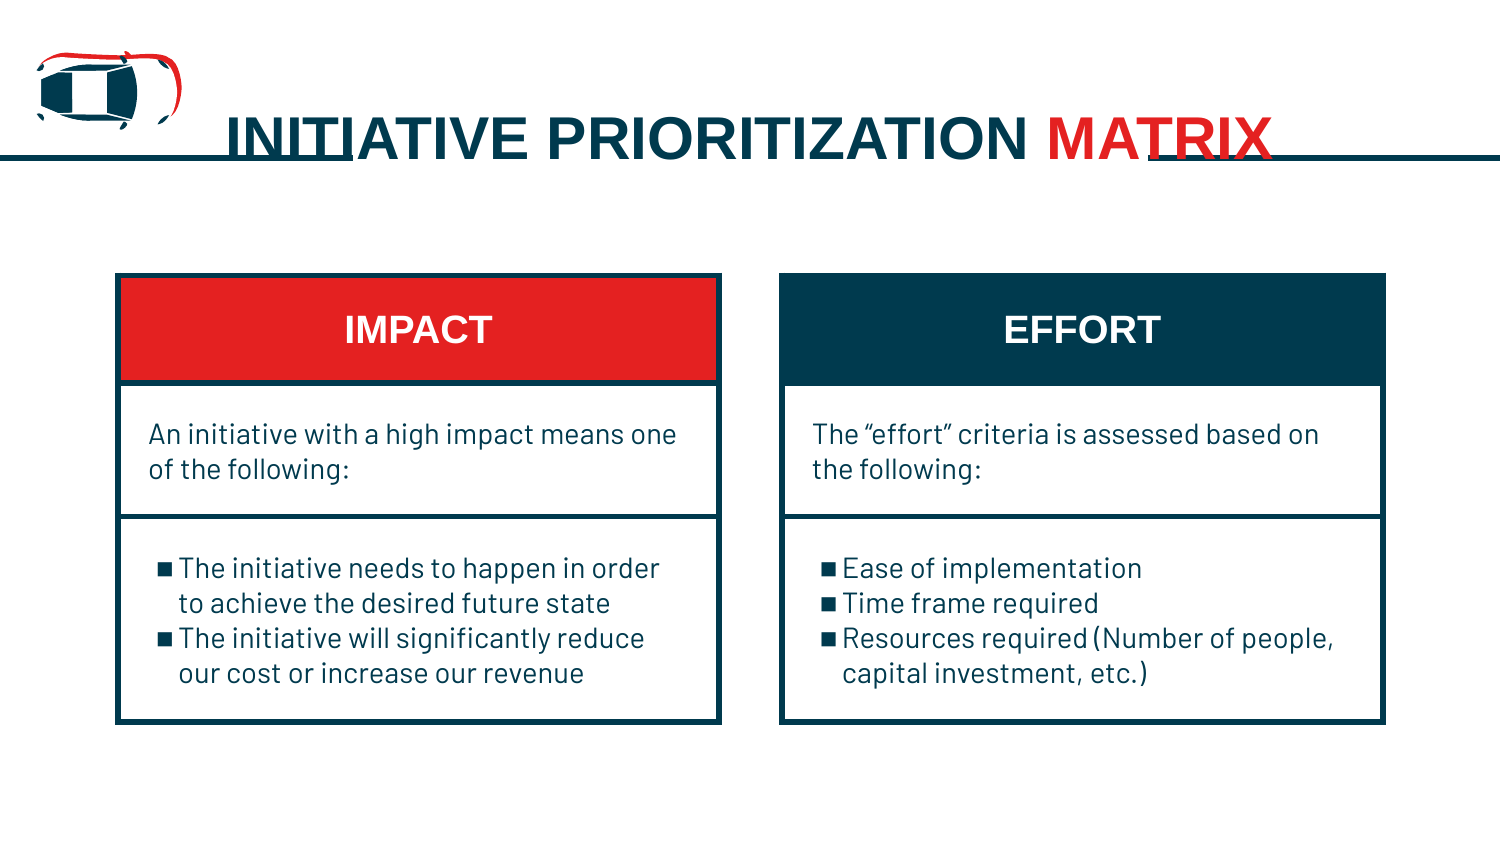

# INITIATIVE PRIORITIZATION MATRIX
| IMPACT |
| --- |
| An initiative with a high impact means one of the following: |
| The initiative needs to happen in order to achieve the desired future state The initiative will significantly reduce our cost or increase our revenue |
| EFFORT |
| --- |
| The “effort” criteria is assessed based on the following: |
| Ease of implementation Time frame required Resources required (Number of people, capital investment, etc.) |